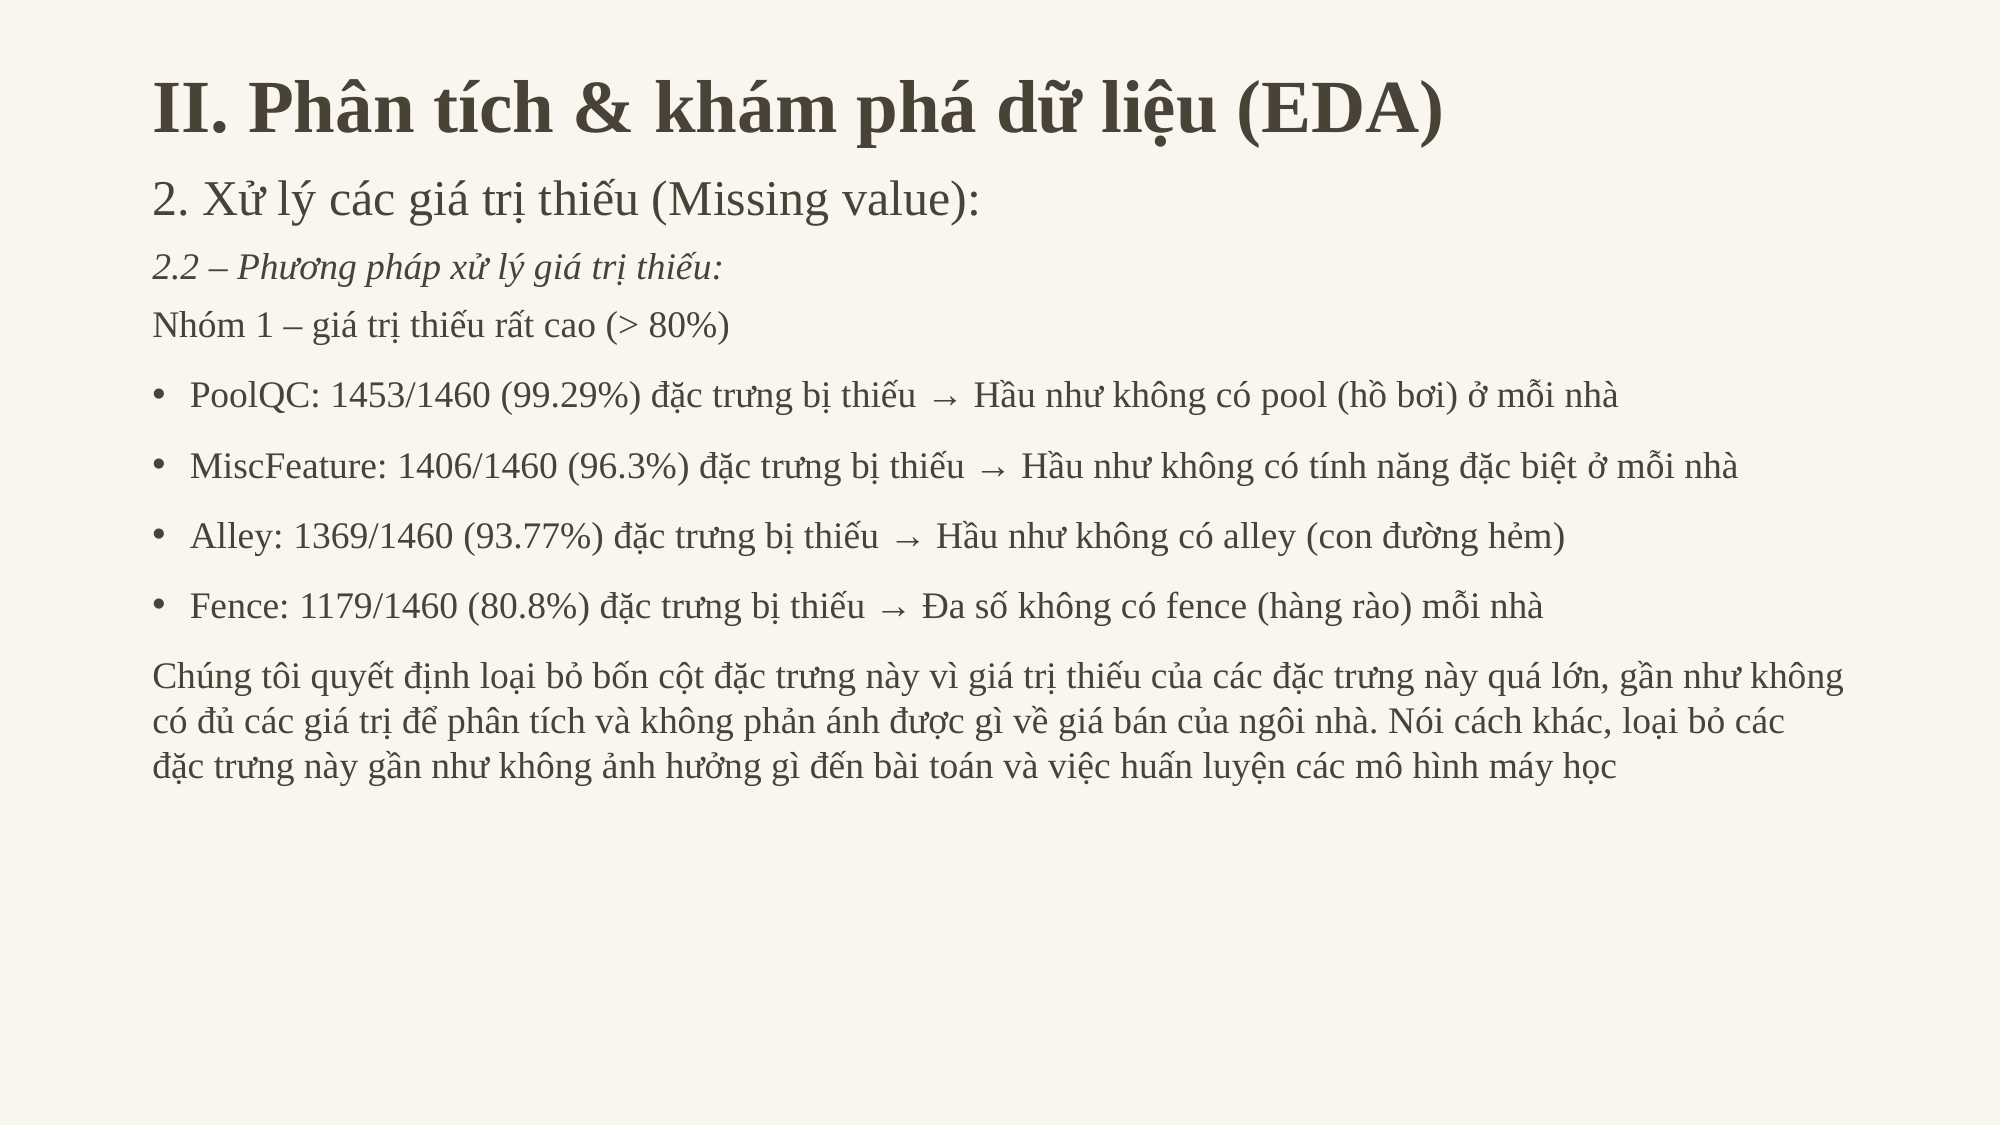

# II. Phân tích & khám phá dữ liệu (EDA)
2. Xử lý các giá trị thiếu (Missing value):
2.2 – Phương pháp xử lý giá trị thiếu:
Nhóm 1 – giá trị thiếu rất cao (> 80%)
PoolQC: 1453/1460 (99.29%) đặc trưng bị thiếu → Hầu như không có pool (hồ bơi) ở mỗi nhà
MiscFeature: 1406/1460 (96.3%) đặc trưng bị thiếu → Hầu như không có tính năng đặc biệt ở mỗi nhà
Alley: 1369/1460 (93.77%) đặc trưng bị thiếu → Hầu như không có alley (con đường hẻm)
Fence: 1179/1460 (80.8%) đặc trưng bị thiếu → Đa số không có fence (hàng rào) mỗi nhà
Chúng tôi quyết định loại bỏ bốn cột đặc trưng này vì giá trị thiếu của các đặc trưng này quá lớn, gần như không có đủ các giá trị để phân tích và không phản ánh được gì về giá bán của ngôi nhà. Nói cách khác, loại bỏ các đặc trưng này gần như không ảnh hưởng gì đến bài toán và việc huấn luyện các mô hình máy học